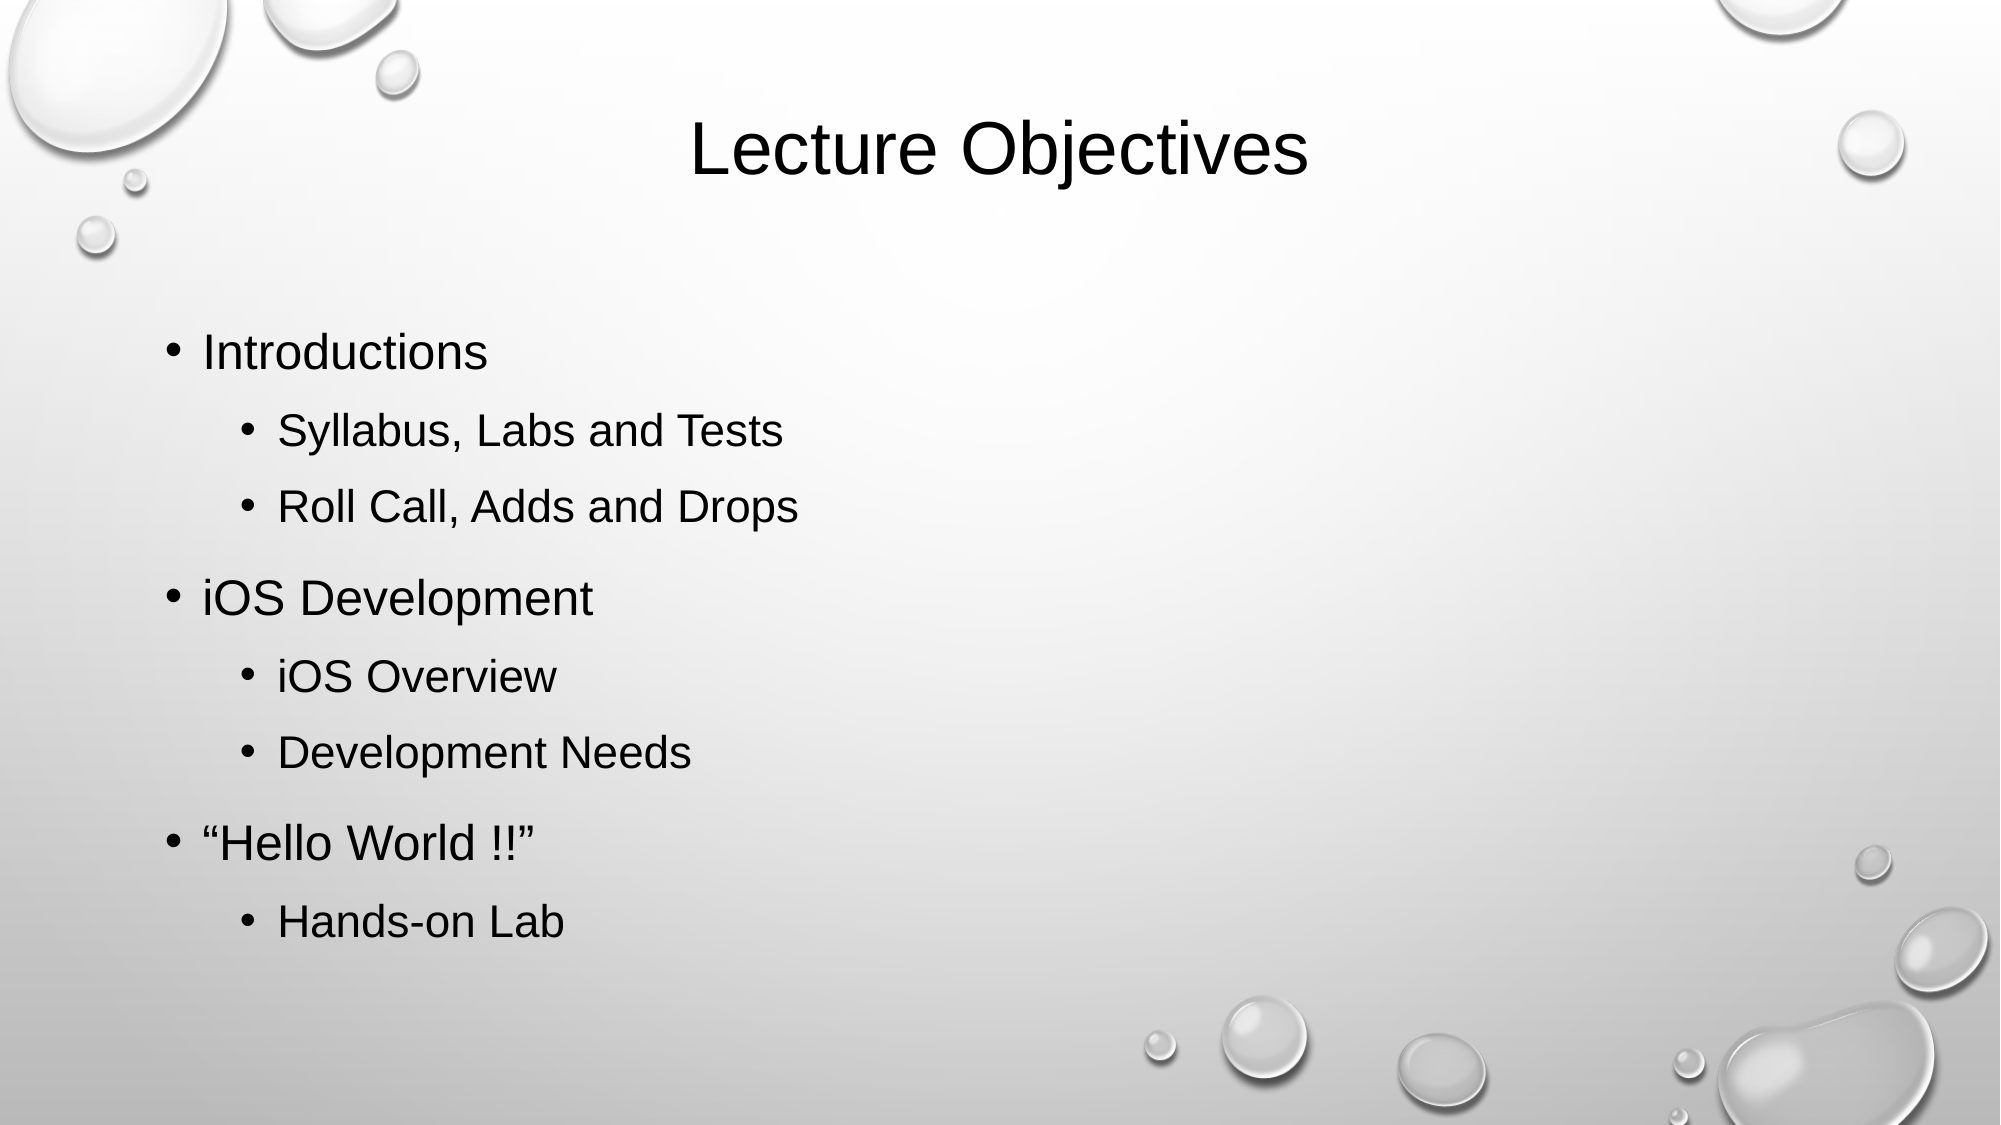

# Lecture Objectives
Introductions
Syllabus, Labs and Tests
Roll Call, Adds and Drops
iOS Development
iOS Overview
Development Needs
“Hello World !!”
Hands-on Lab